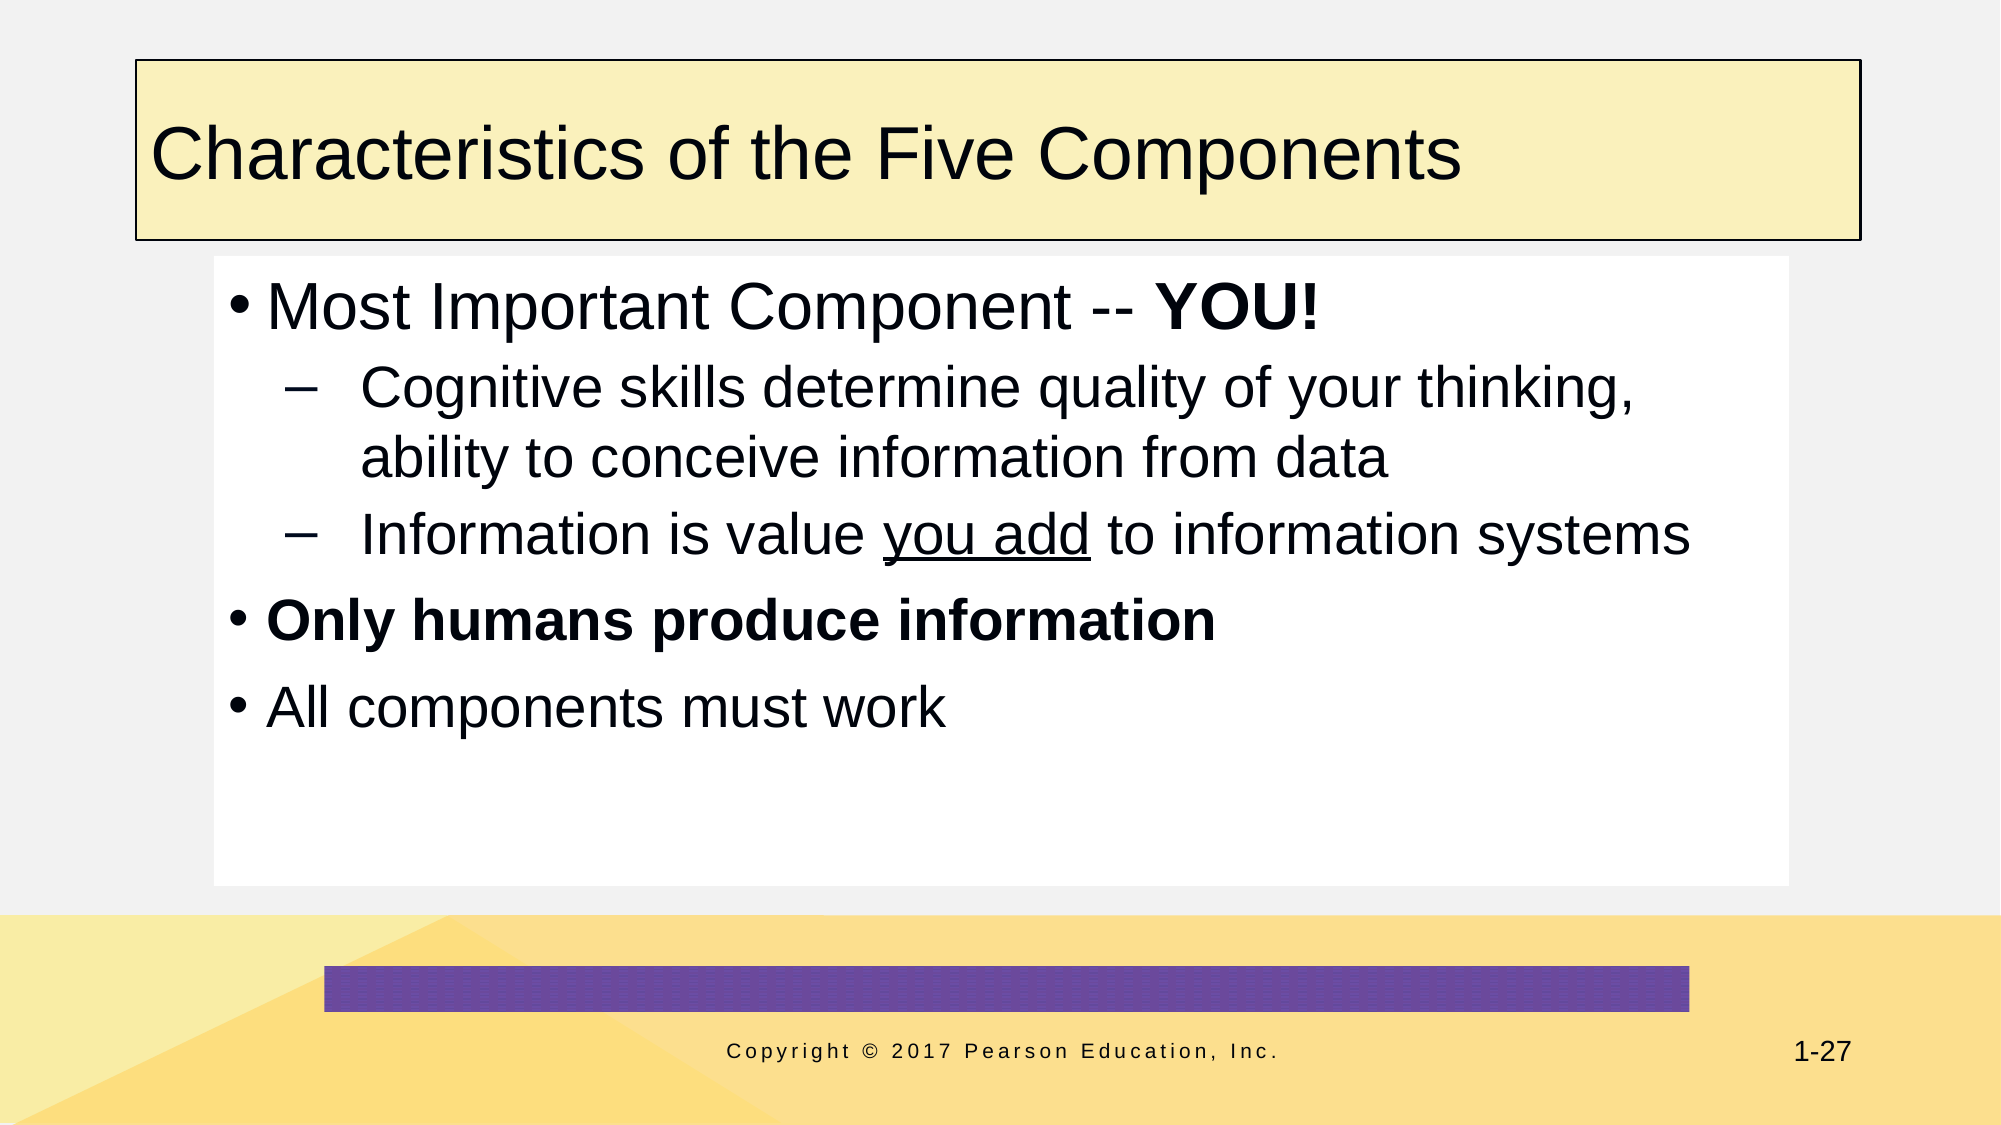

# Characteristics of the Five Components
Most Important Component -- YOU!
Cognitive skills determine quality of your thinking, ability to conceive information from data
Information is value you add to information systems
Only humans produce information
All components must work
Copyright © 2017 Pearson Education, Inc.